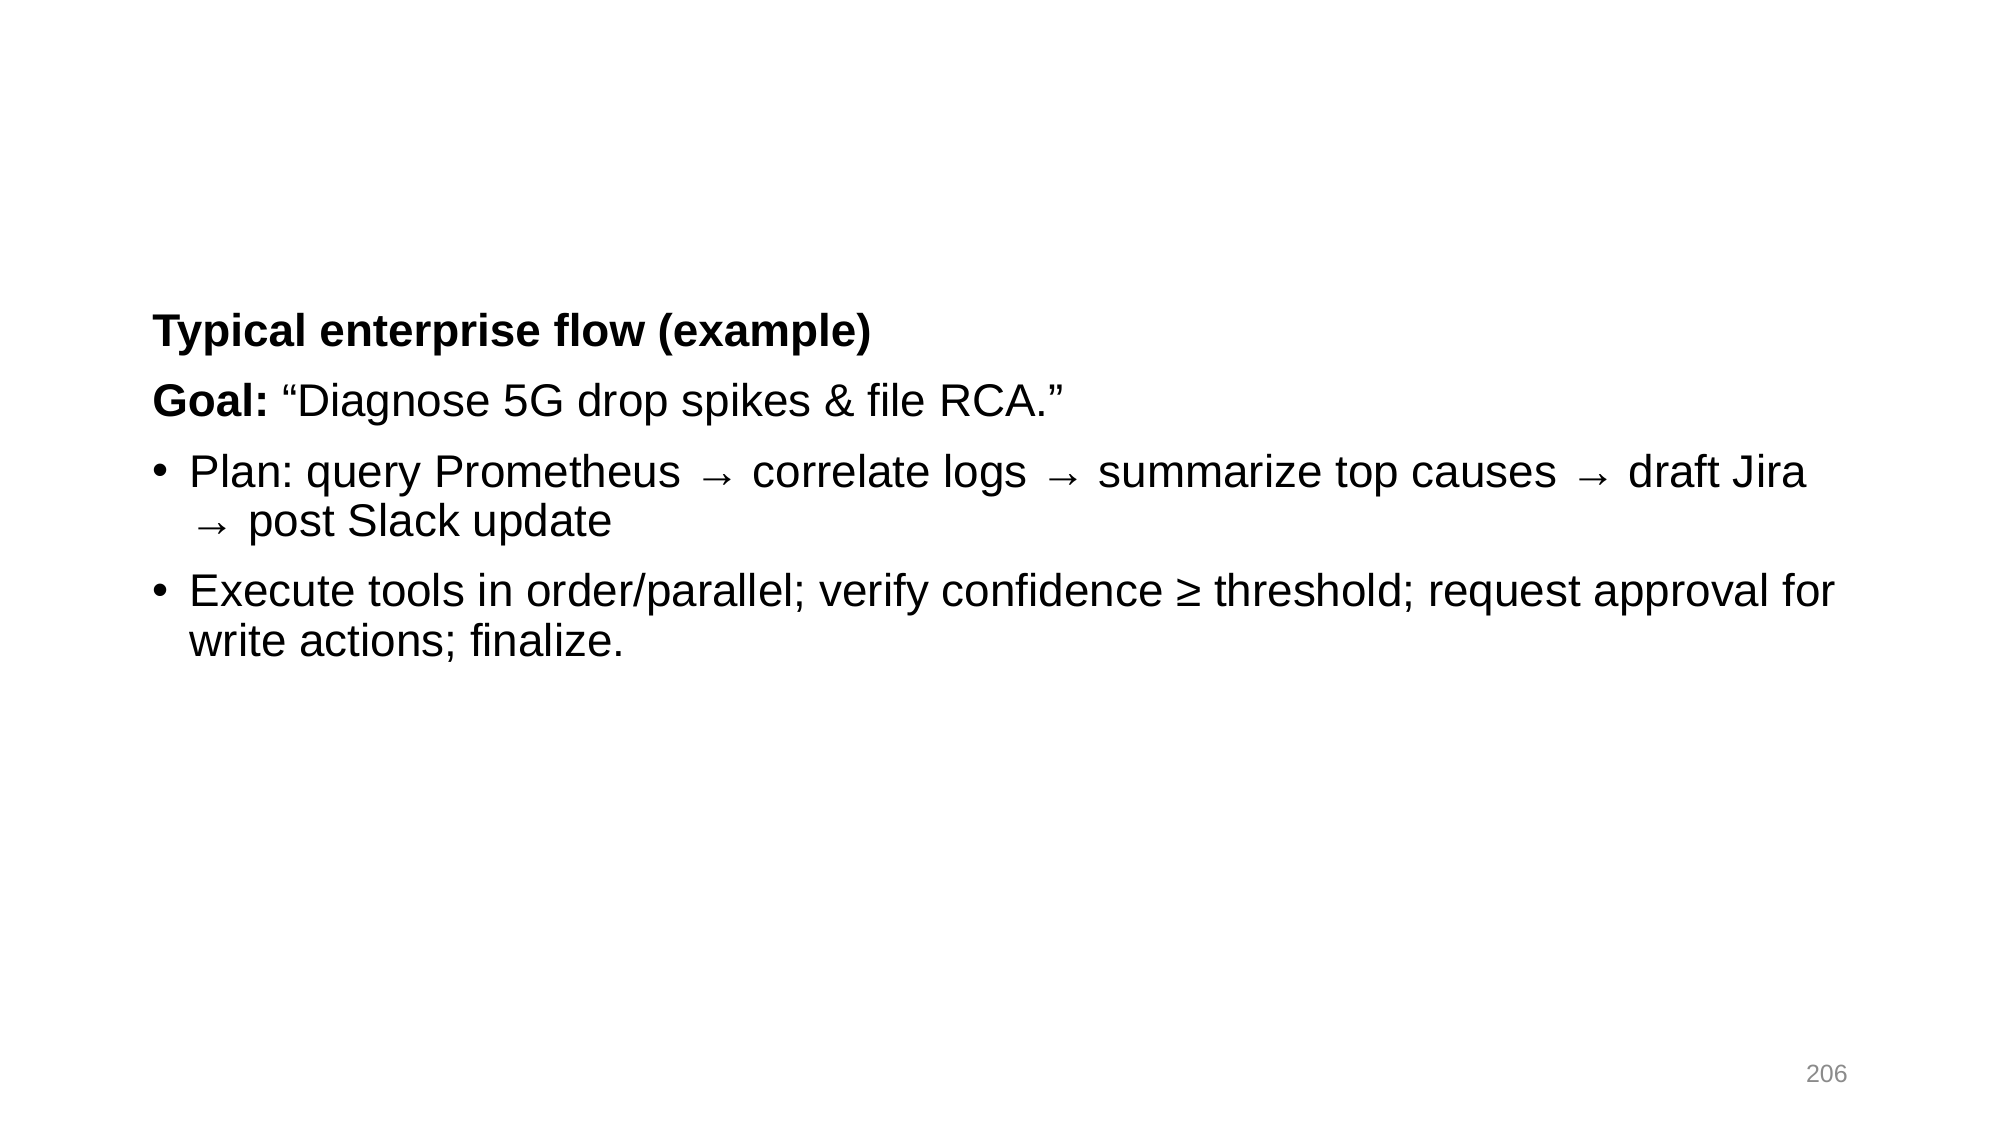

Typical enterprise flow (example)
Goal: “Diagnose 5G drop spikes & file RCA.”
Plan: query Prometheus → correlate logs → summarize top causes → draft Jira → post Slack update
Execute tools in order/parallel; verify confidence ≥ threshold; request approval for write actions; finalize.
206